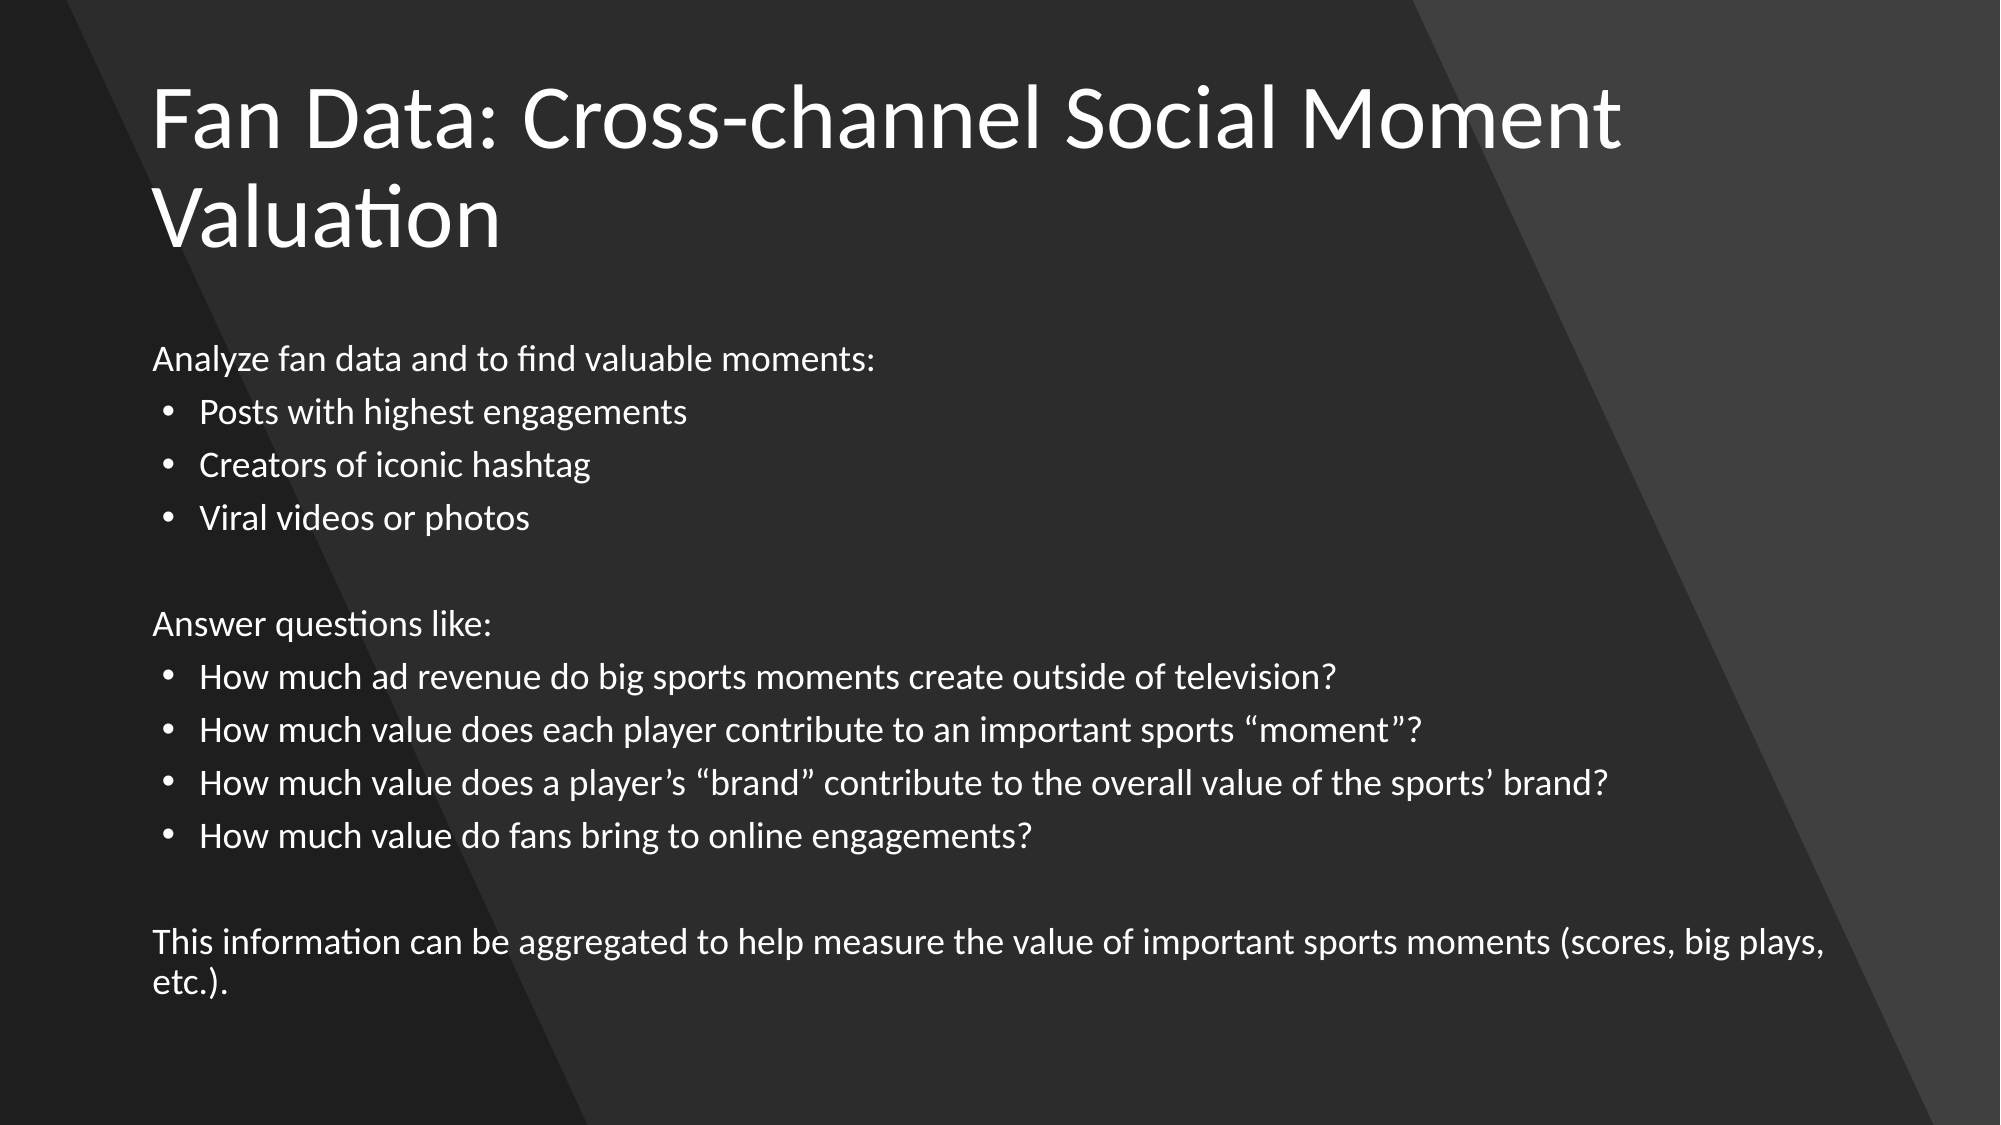

# Fan Data: Cross-channel Social Moment Valuation
Analyze fan data and to find valuable moments:
Posts with highest engagements
Creators of iconic hashtag
Viral videos or photos

Answer questions like:
How much ad revenue do big sports moments create outside of television?
How much value does each player contribute to an important sports “moment”?
How much value does a player’s “brand” contribute to the overall value of the sports’ brand?
How much value do fans bring to online engagements?

This information can be aggregated to help measure the value of important sports moments (scores, big plays, etc.).